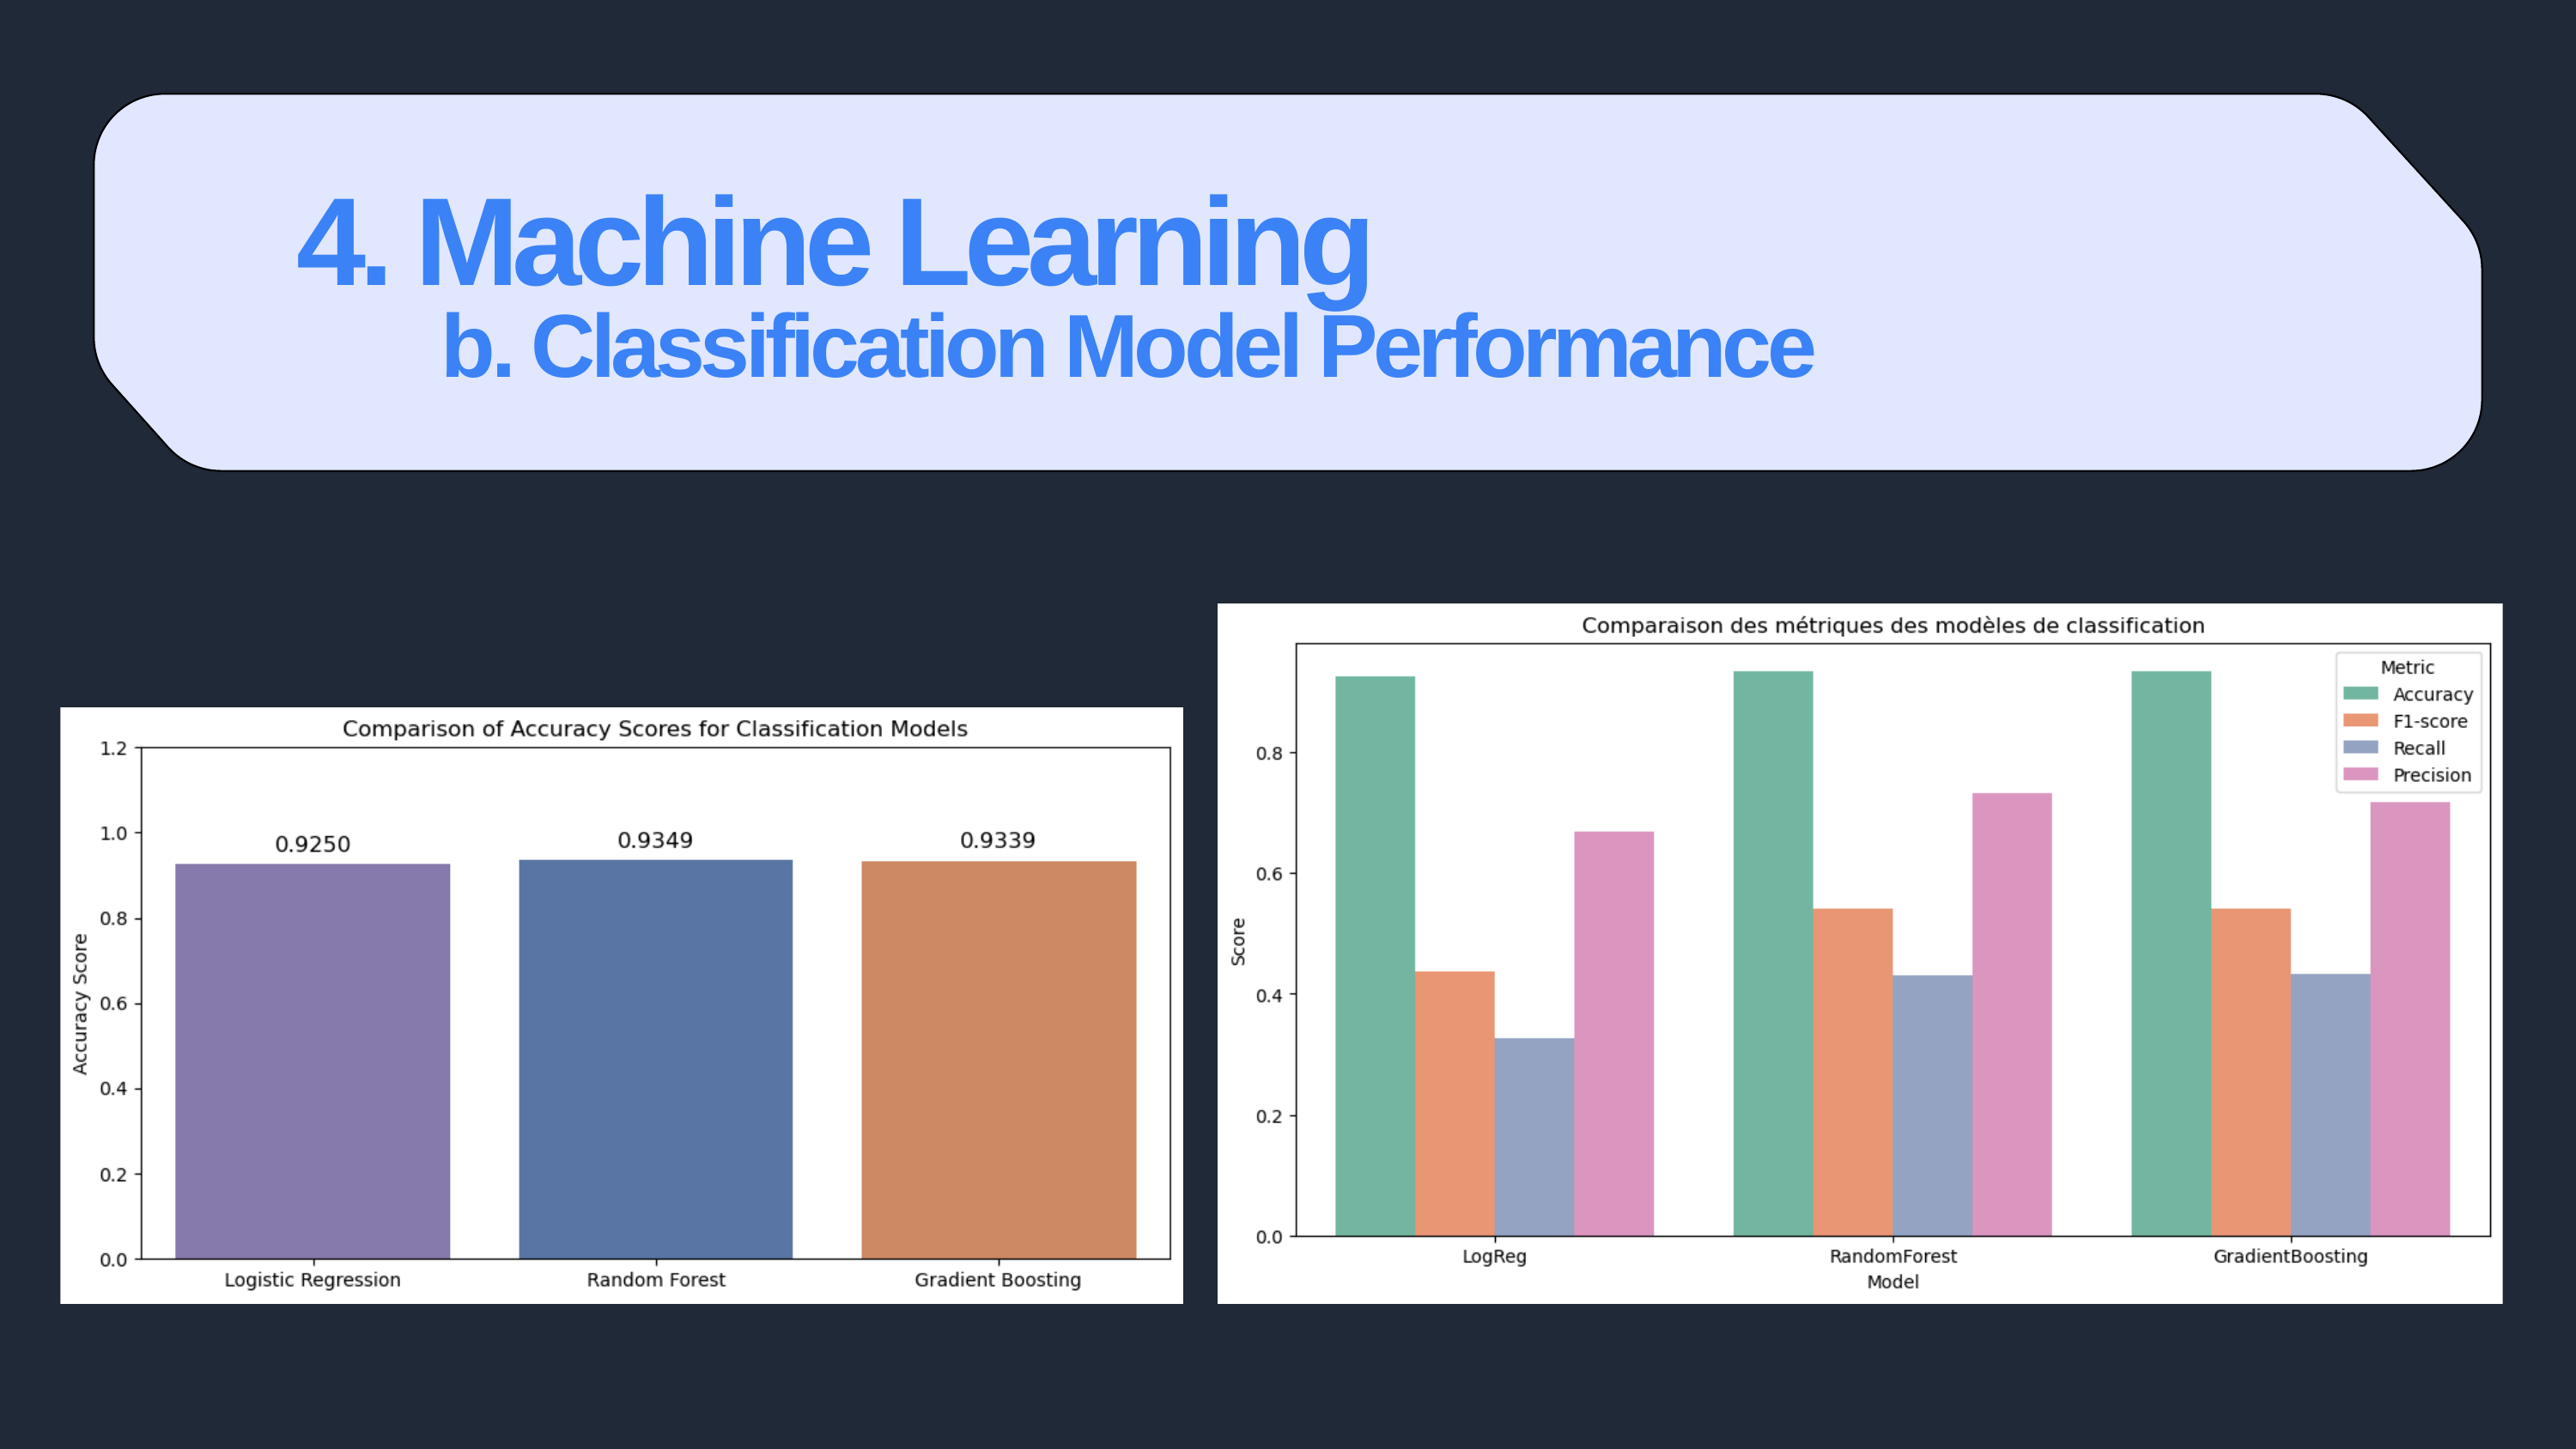

4. Machine Learning
       b. Classification Model Performance